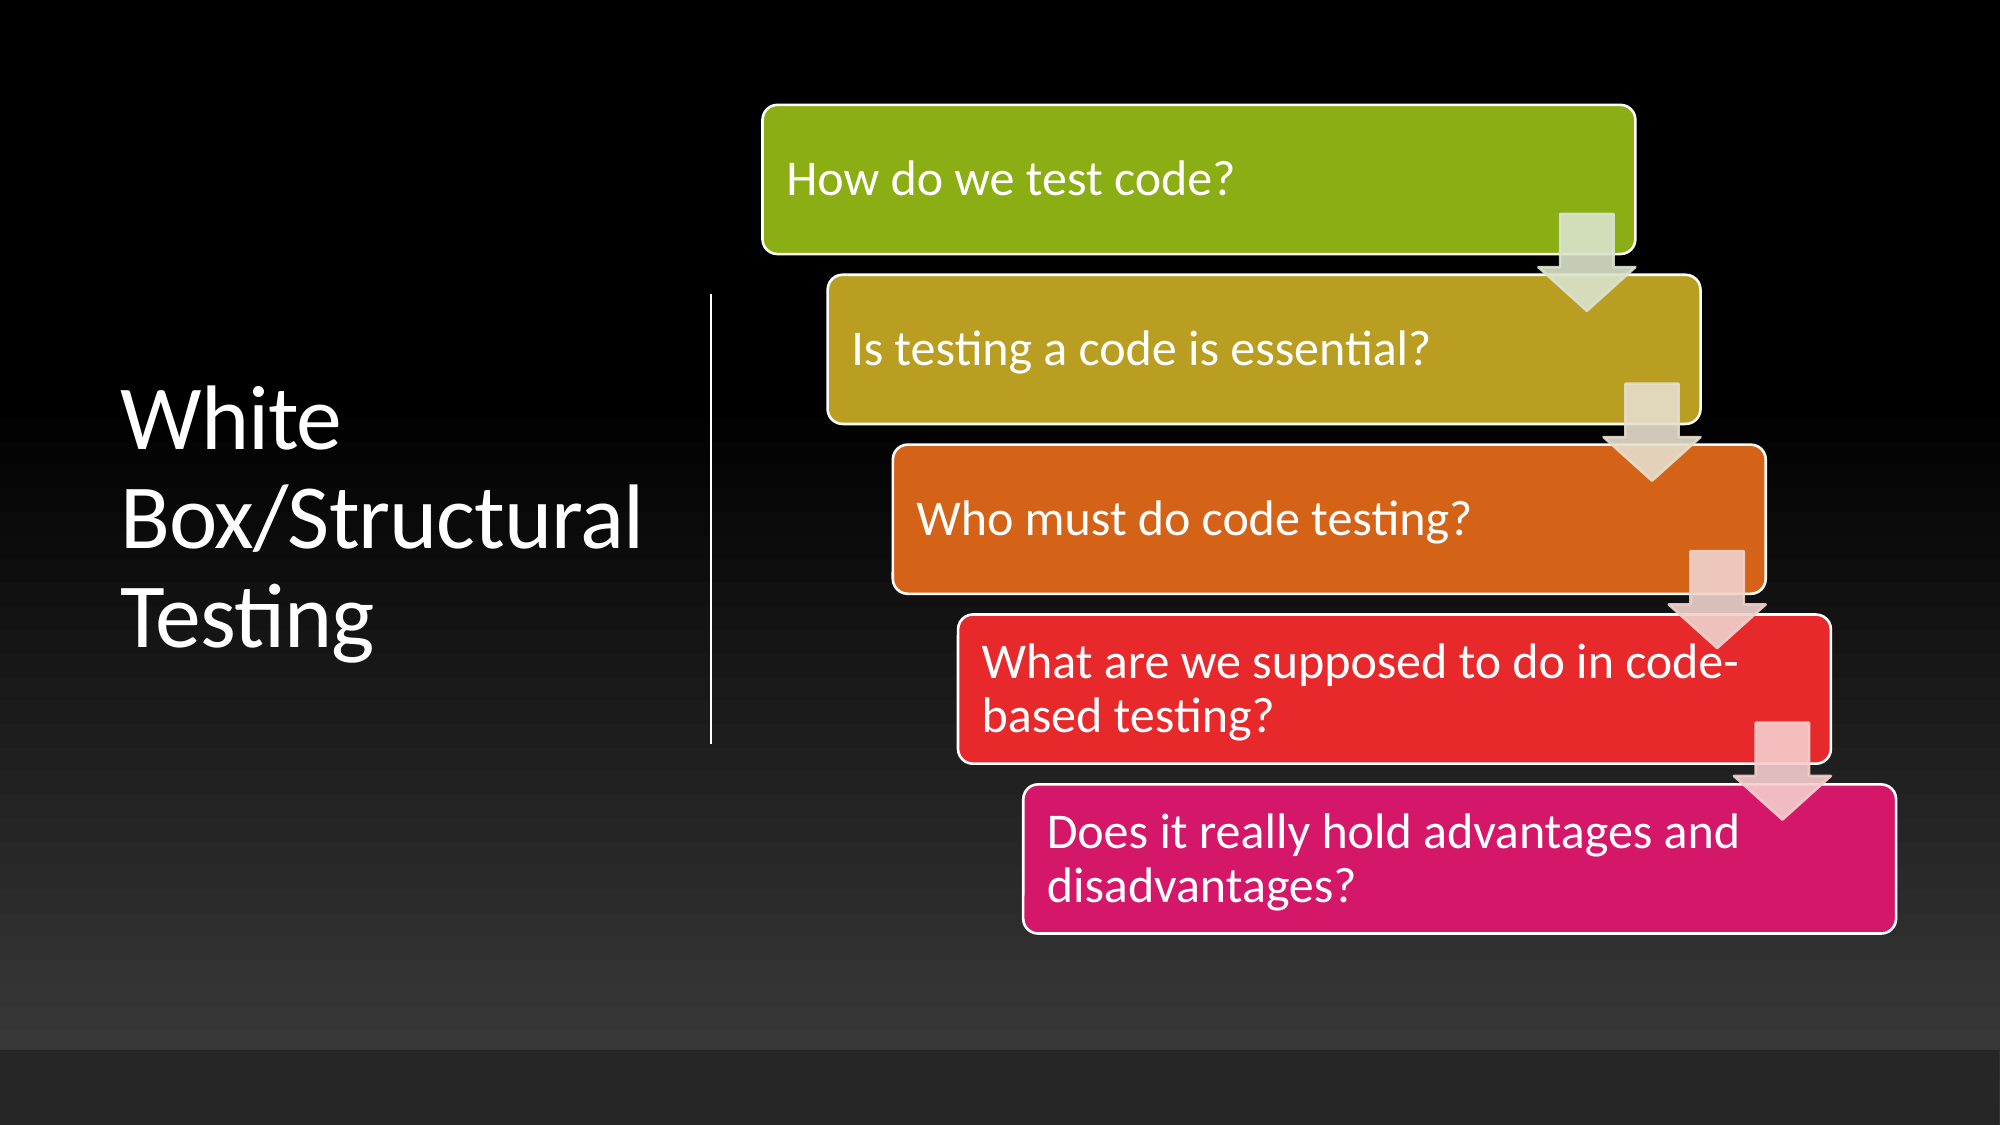

# White Box/Structural Testing
How do we test code?
Is testing a code is essential?
Who must do code testing?
What are we supposed to do in code-based testing?
Does it really hold advantages and disadvantages?